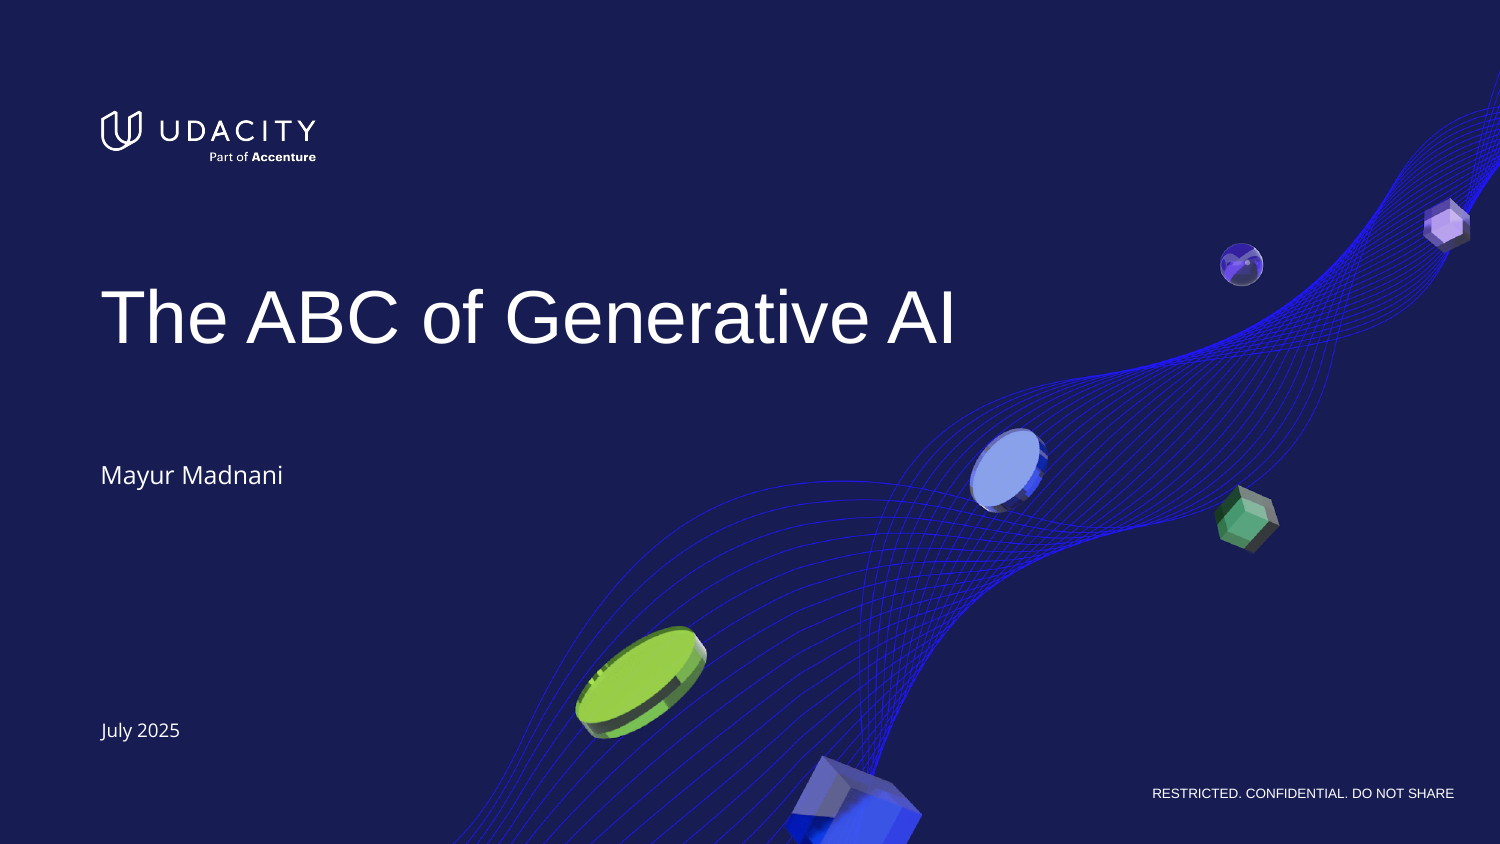

# The ABC of Generative AI
Mayur Madnani
July 2025